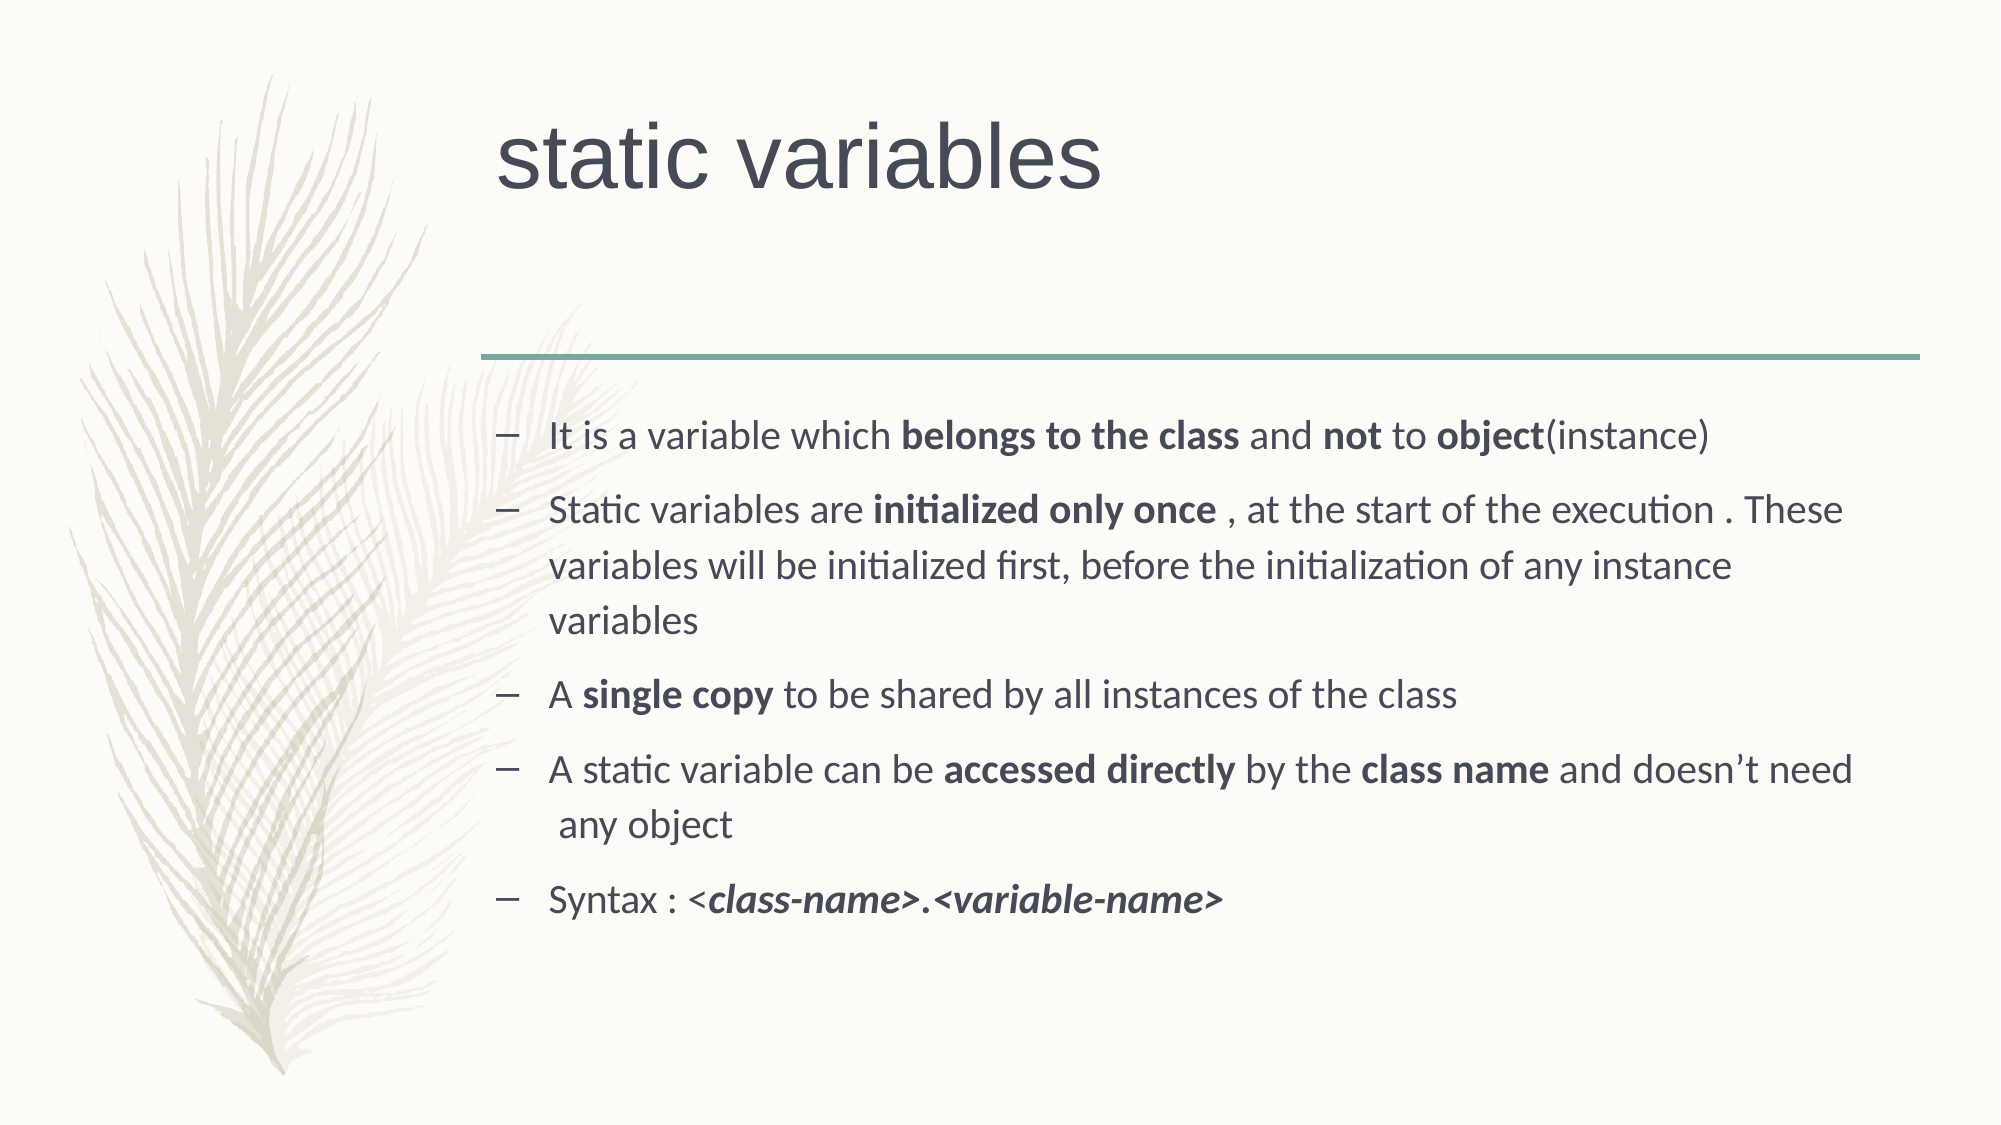

# static variables
It is a variable which belongs to the class and not to object(instance)
Static variables are initialized only once , at the start of the execution . These  variables will be initialized first, before the initialization of any instance  variables
A single copy to be shared by all instances of the class
A static variable can be accessed directly by the class name and doesn’t need  any object
Syntax : <class-name>.<variable-name>